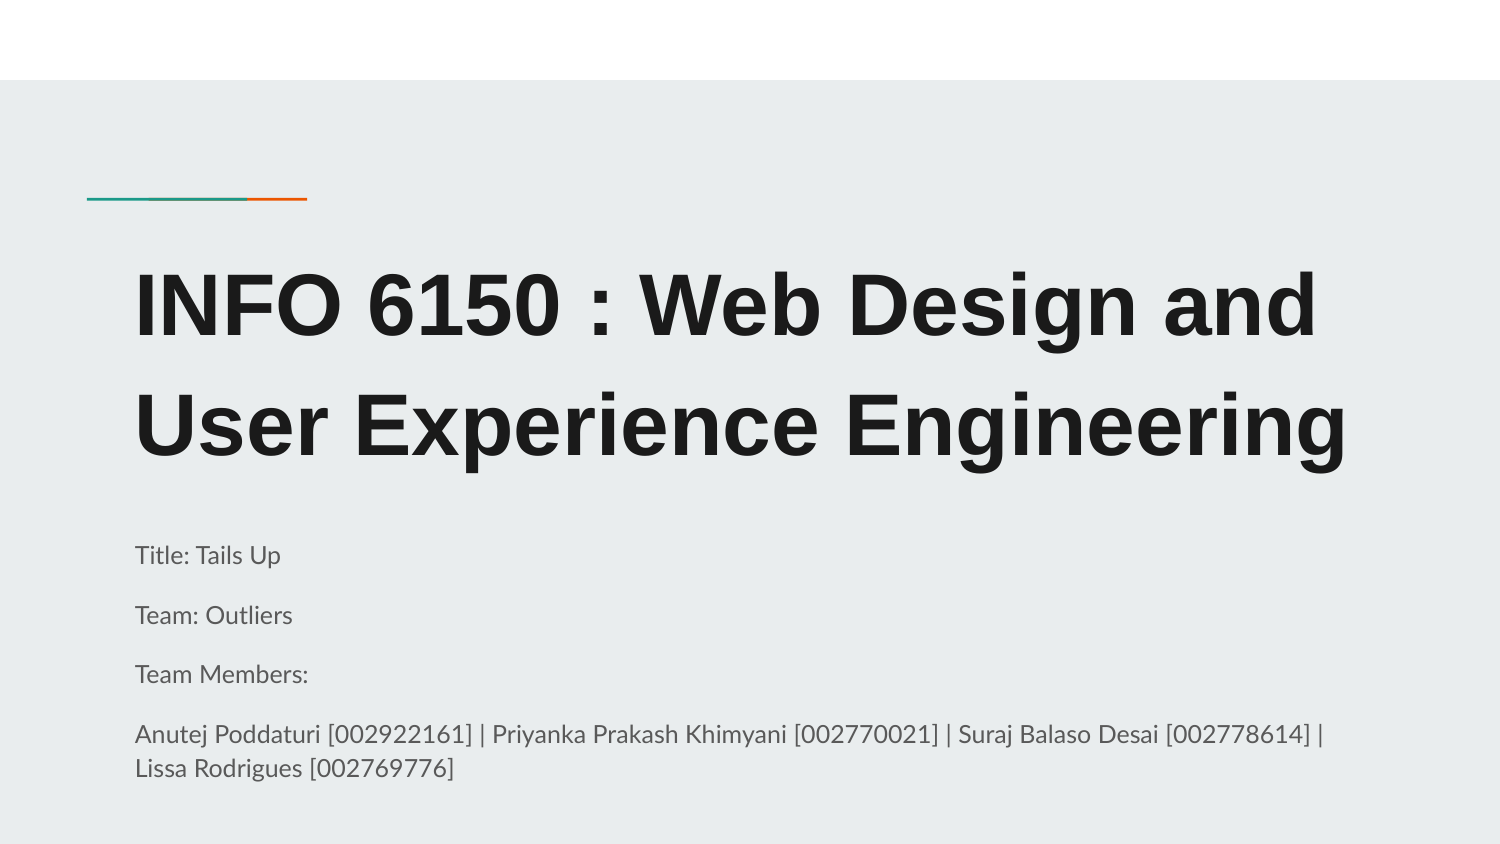

# INFO 6150 : Web Design and User Experience Engineering
Title: Tails Up
Team: Outliers
Team Members:
Anutej Poddaturi [002922161] | Priyanka Prakash Khimyani [002770021] | Suraj Balaso Desai [002778614] | Lissa Rodrigues [002769776]